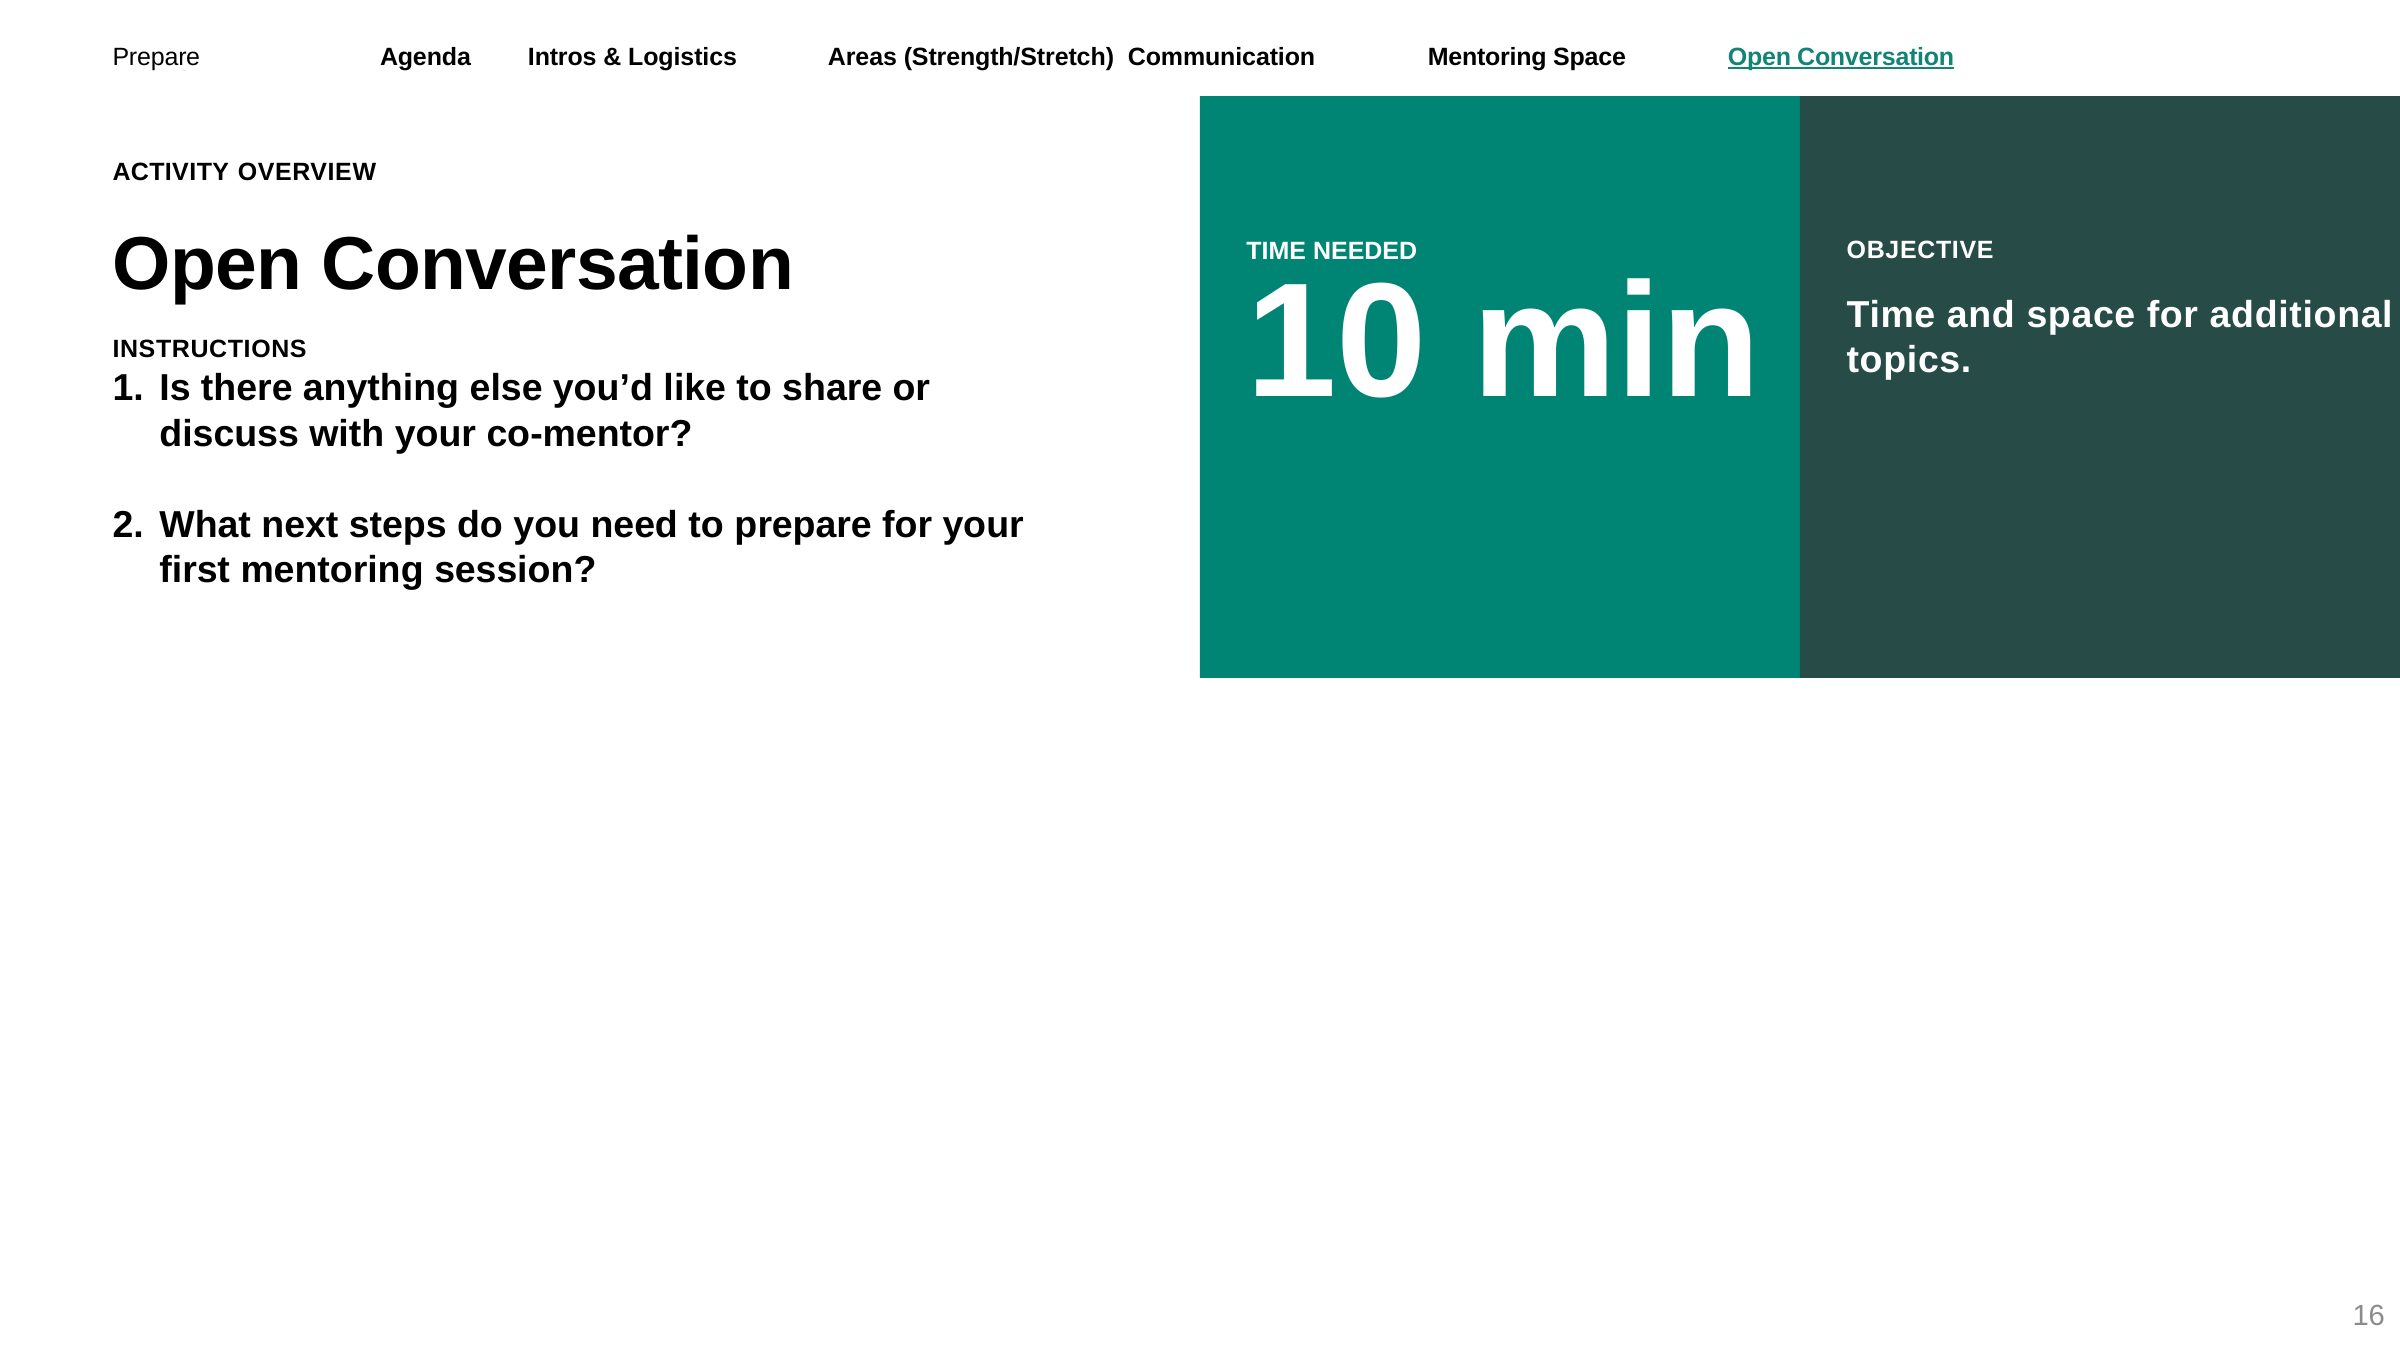

Prepare
Agenda	Intros & Logistics	Areas (Strength/Stretch)	Communication	Mentoring Space	Open Conversation

OBJECTIVE
Time and space for additional topics.
ACTIVITY OVERVIEW
Open Conversation
INSTRUCTIONS
Is there anything else you’d like to share or discuss with your co-mentor?

What next steps do you need to prepare for your first mentoring session?
10 min
TIME NEEDED
16